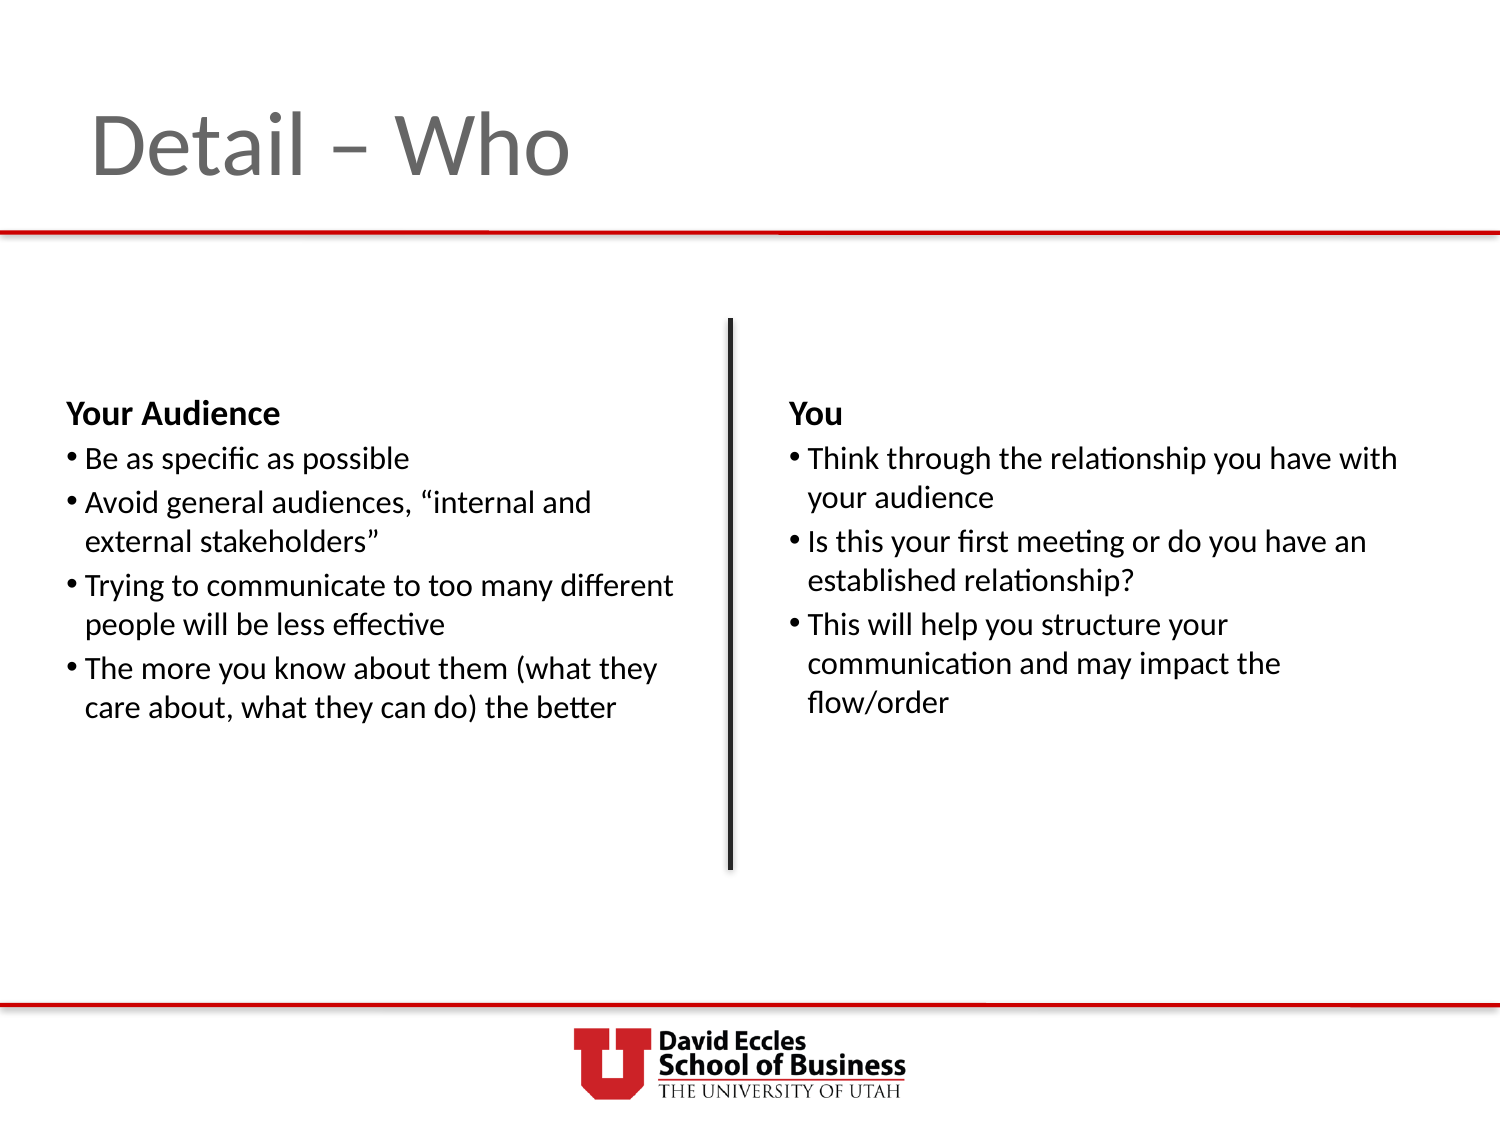

# Detail – Who
Your Audience
Be as specific as possible
Avoid general audiences, “internal and external stakeholders”
Trying to communicate to too many different people will be less effective
The more you know about them (what they care about, what they can do) the better
You
Think through the relationship you have with your audience
Is this your first meeting or do you have an established relationship?
This will help you structure your communication and may impact the flow/order